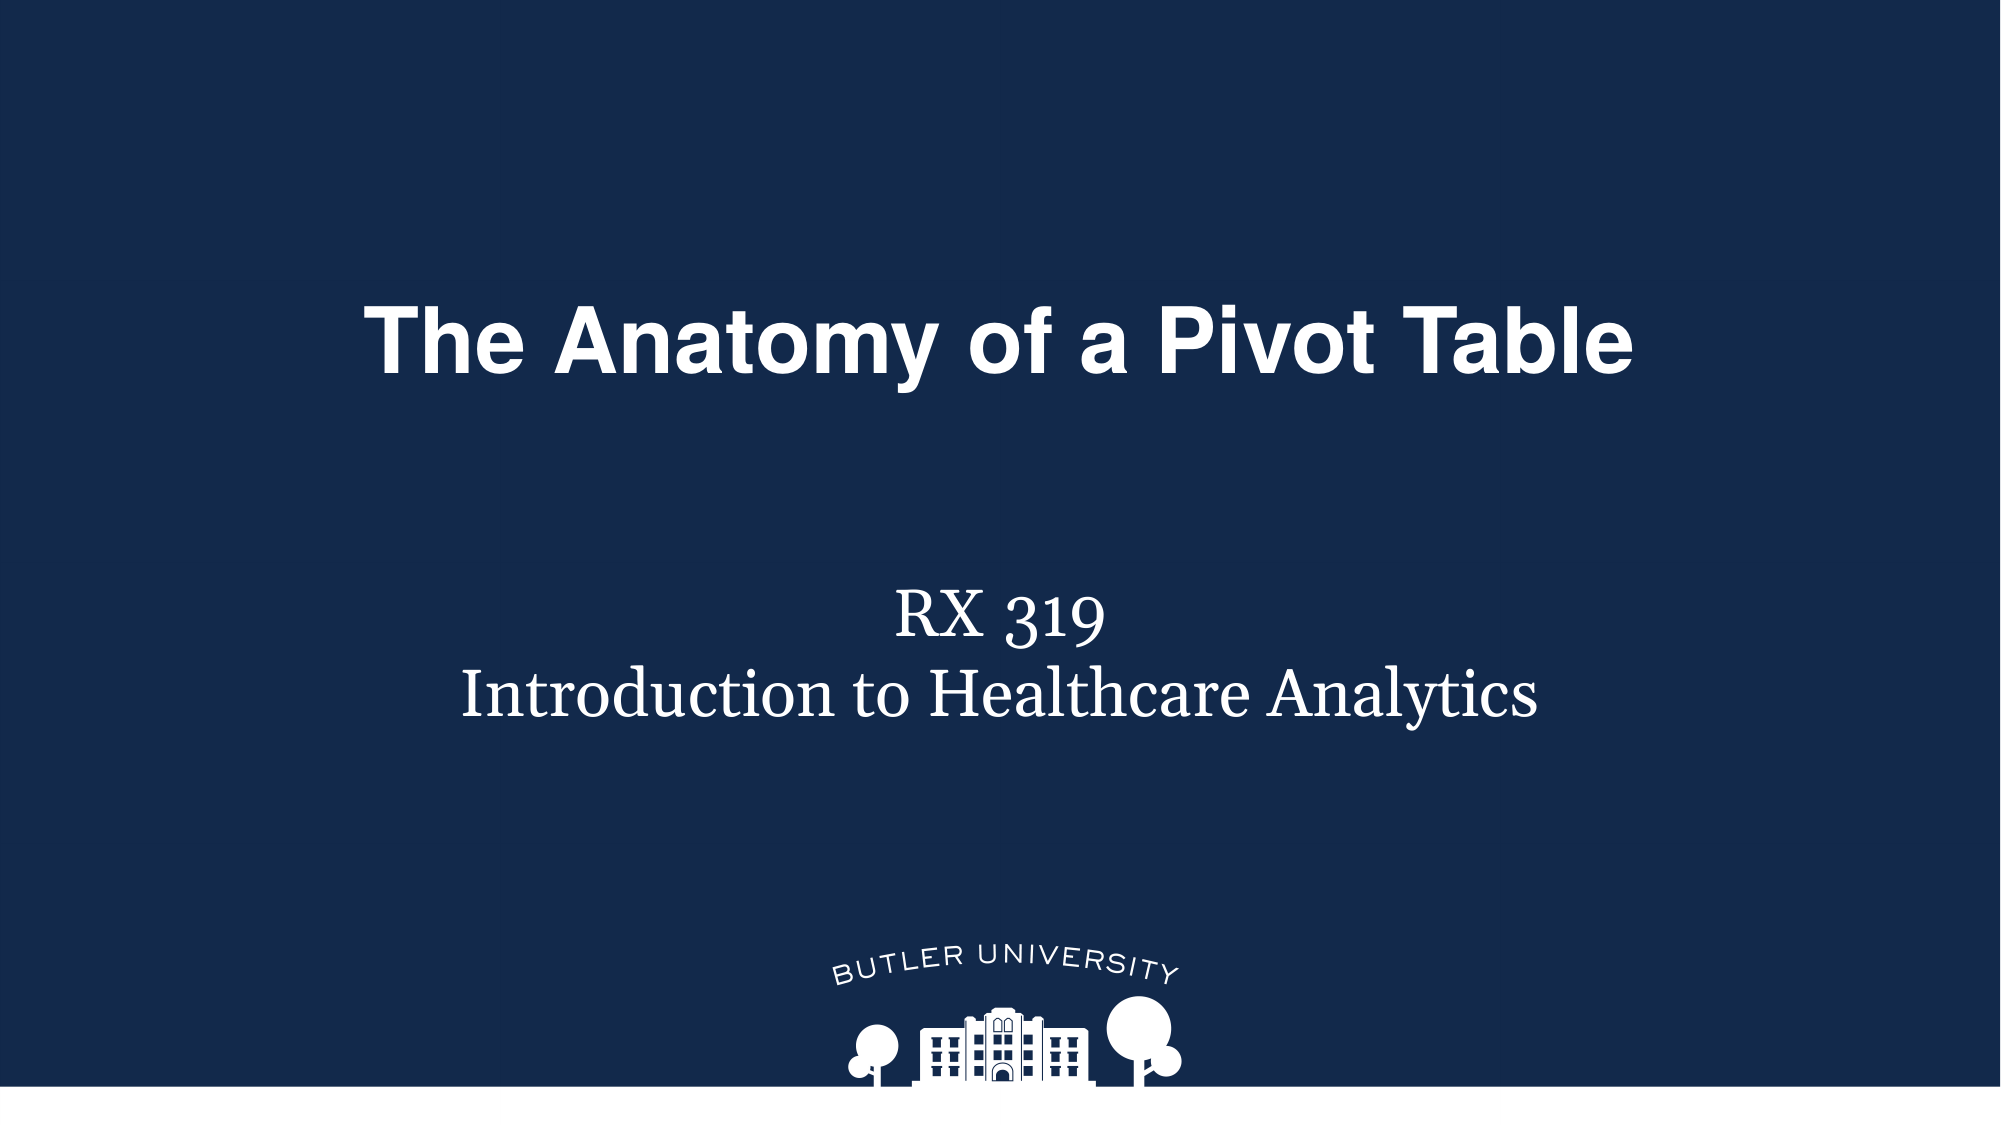

# The Anatomy of a Pivot Table
RX 319
Introduction to Healthcare Analytics